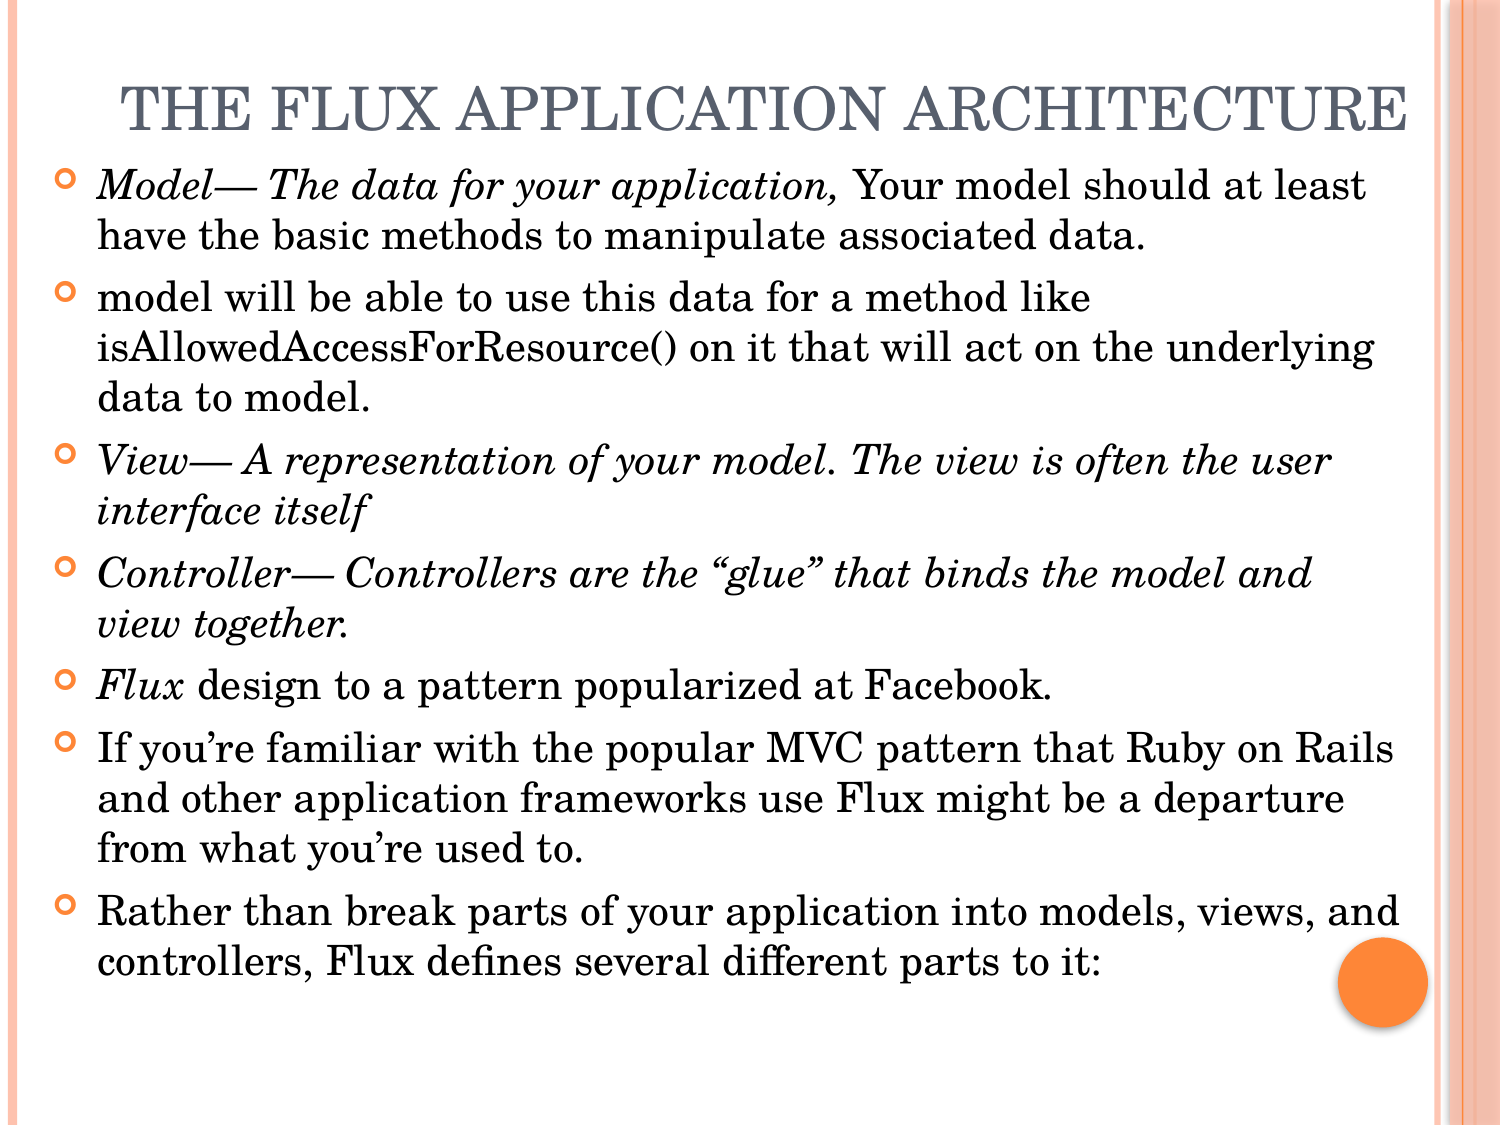

# THE FLUX APPLICATION ARCHITECTURE
Model— The data for your application, Your model should at least have the basic methods to manipulate associated data.
model will be able to use this data for a method like isAllowedAccessForResource() on it that will act on the underlying data to model.
View— A representation of your model. The view is often the user interface itself
Controller— Controllers are the “glue” that binds the model and view together.
Flux design to a pattern popularized at Facebook.
If you’re familiar with the popular MVC pattern that Ruby on Rails and other application frameworks use Flux might be a departure from what you’re used to.
Rather than break parts of your application into models, views, and controllers, Flux defines several different parts to it: